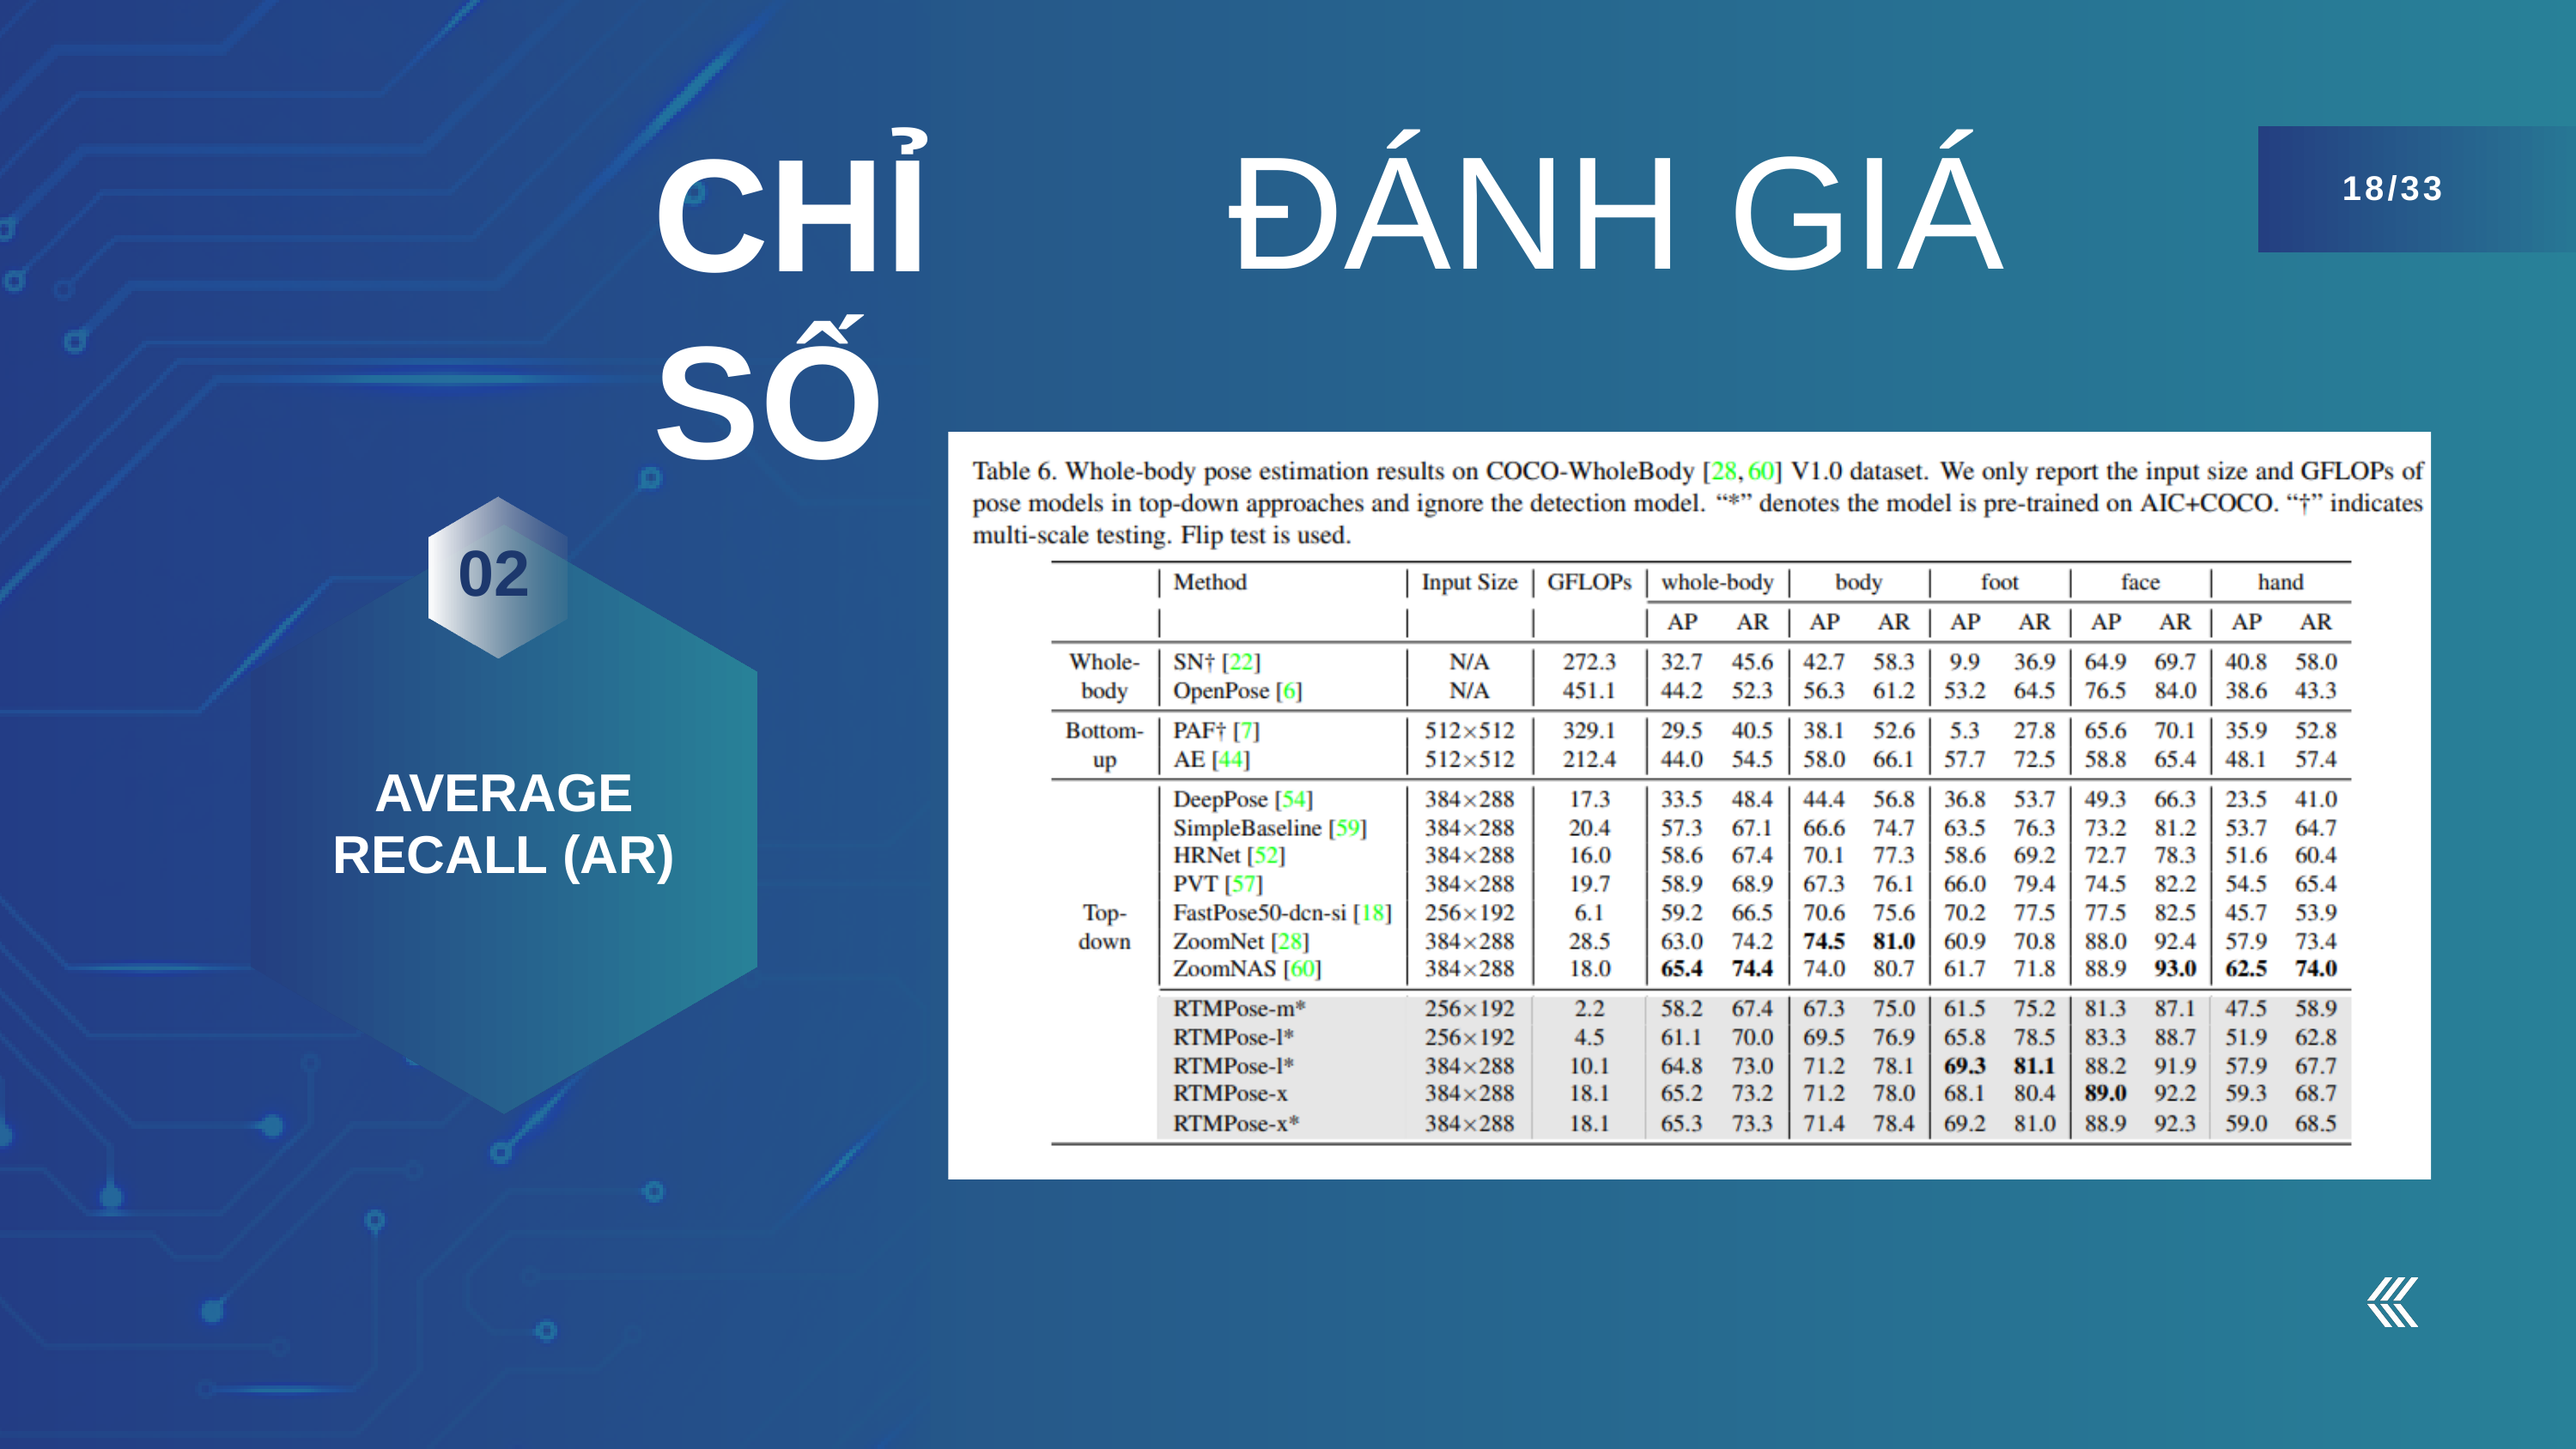

ĐÁNH GIÁ
CHỈ SỐ

18/33

02
AVERAGE RECALL (AR)